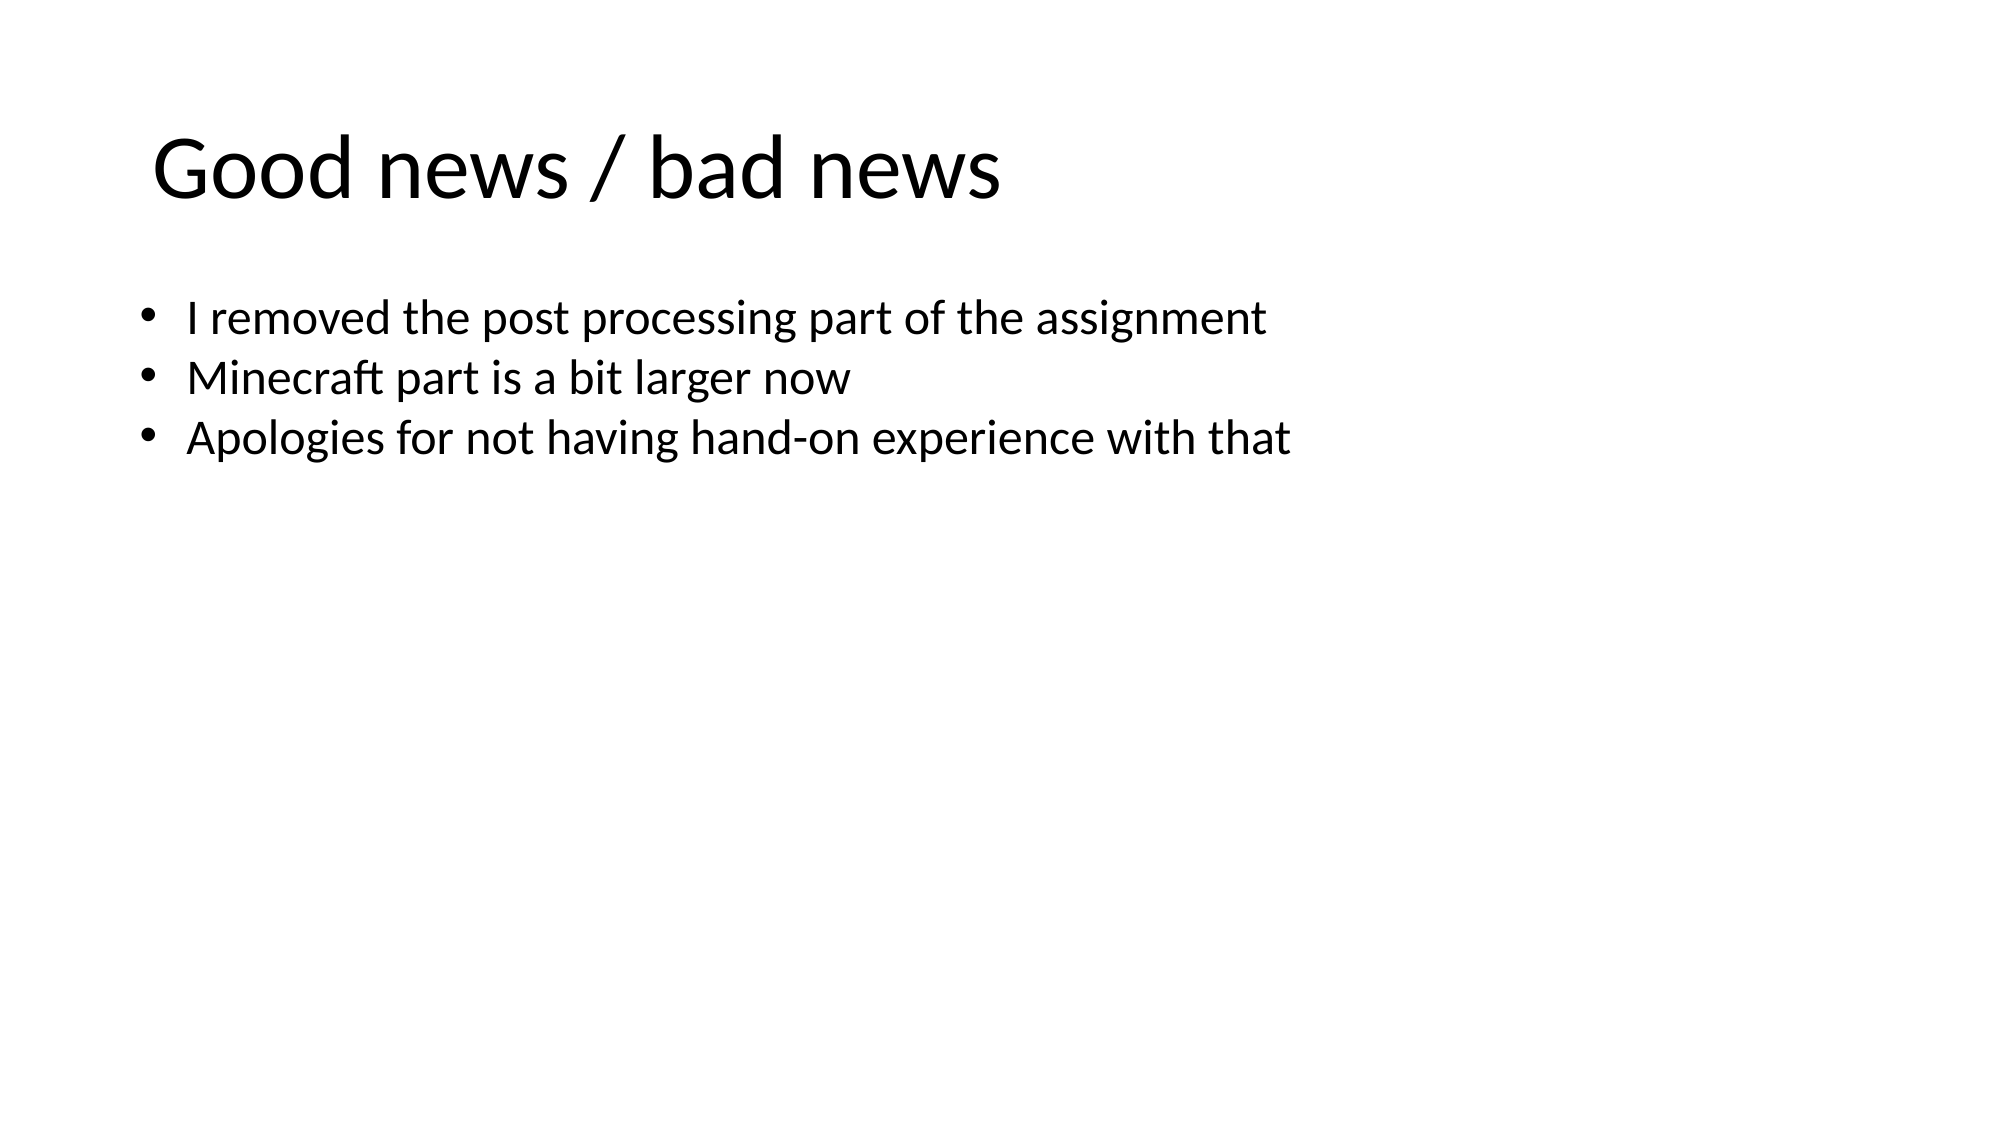

# Good news / bad news
I removed the post processing part of the assignment
Minecraft part is a bit larger now
Apologies for not having hand-on experience with that